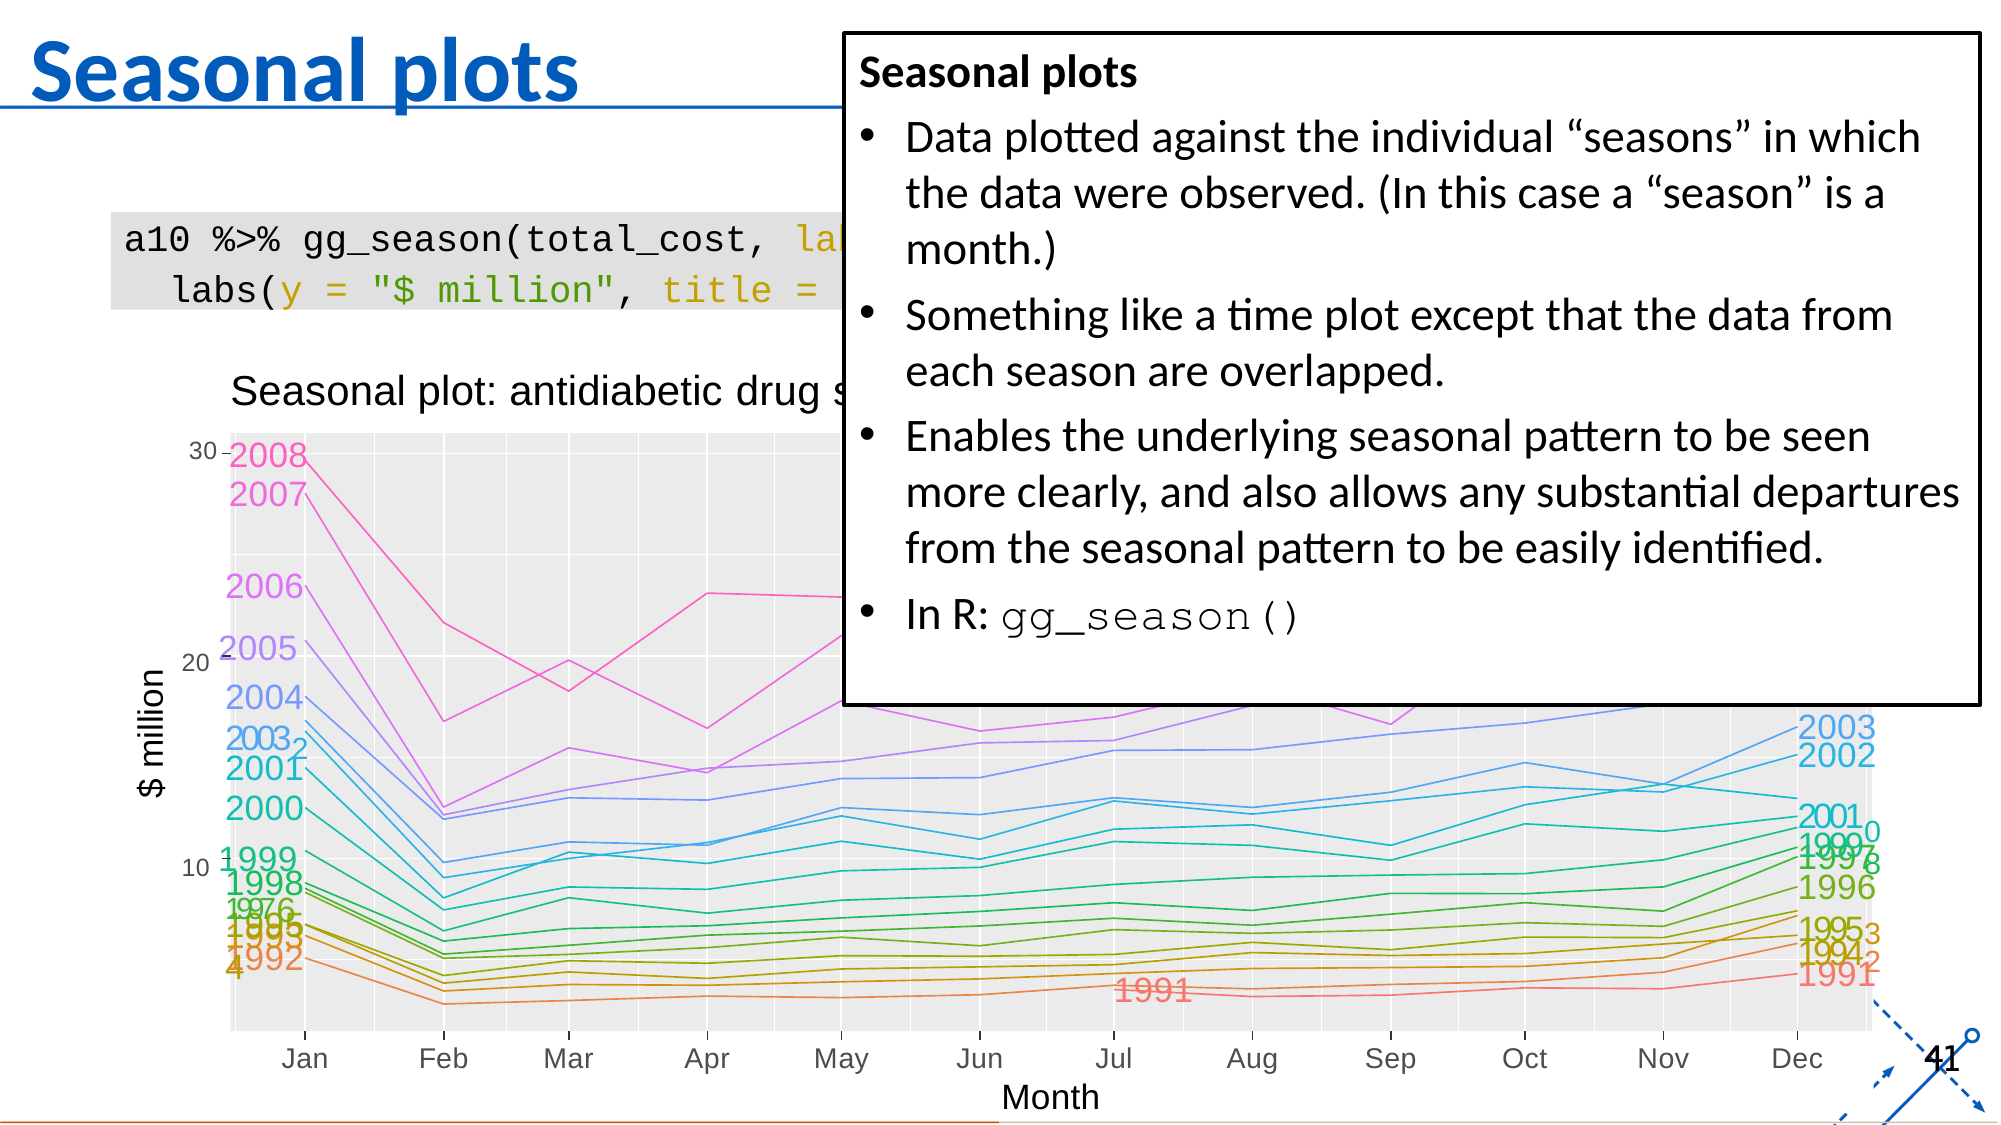

# Seasonal plots
Seasonal plots
Data plotted against the individual “seasons” in which the data were observed. (In this case a “season” is a month.)
Something like a time plot except that the data from each season are overlapped.
Enables the underlying seasonal pattern to be seen more clearly, and also allows any substantial departures from the seasonal pattern to be easily identified.
In R: gg_season()
a10 %>% gg_season(total_cost, labels = "both") +
labs(y = "$ million", title = "Seasonal plot: antidiabetic drug sales")
Seasonal plot: antidiabetic drug sales
30 2008
2007

2007
2006
2006
20 2005
2005
2008
2004
$ million
2004
20032
2003
2002
2001
20010
2000
19998
10 1999
1997
1998
1996
19976
19953
19954
19942
1993
1992
1991
1991
41
Jan
Feb
Mar
Apr
May
Jun
Jul
Aug
Sep
Oct
Nov
Dec
Month